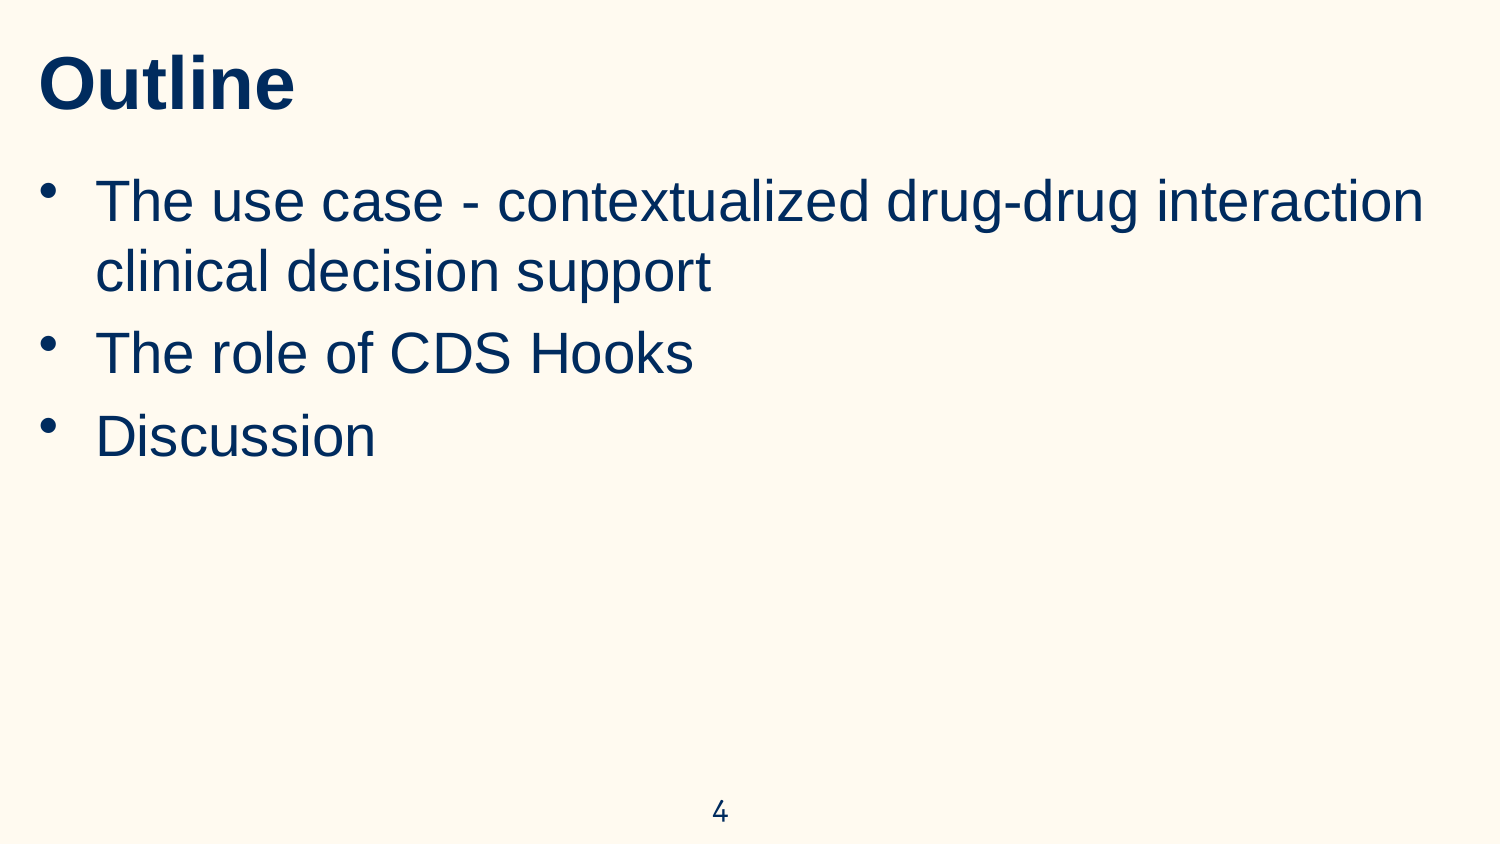

# Outline
The use case - contextualized drug-drug interaction clinical decision support
The role of CDS Hooks
Discussion